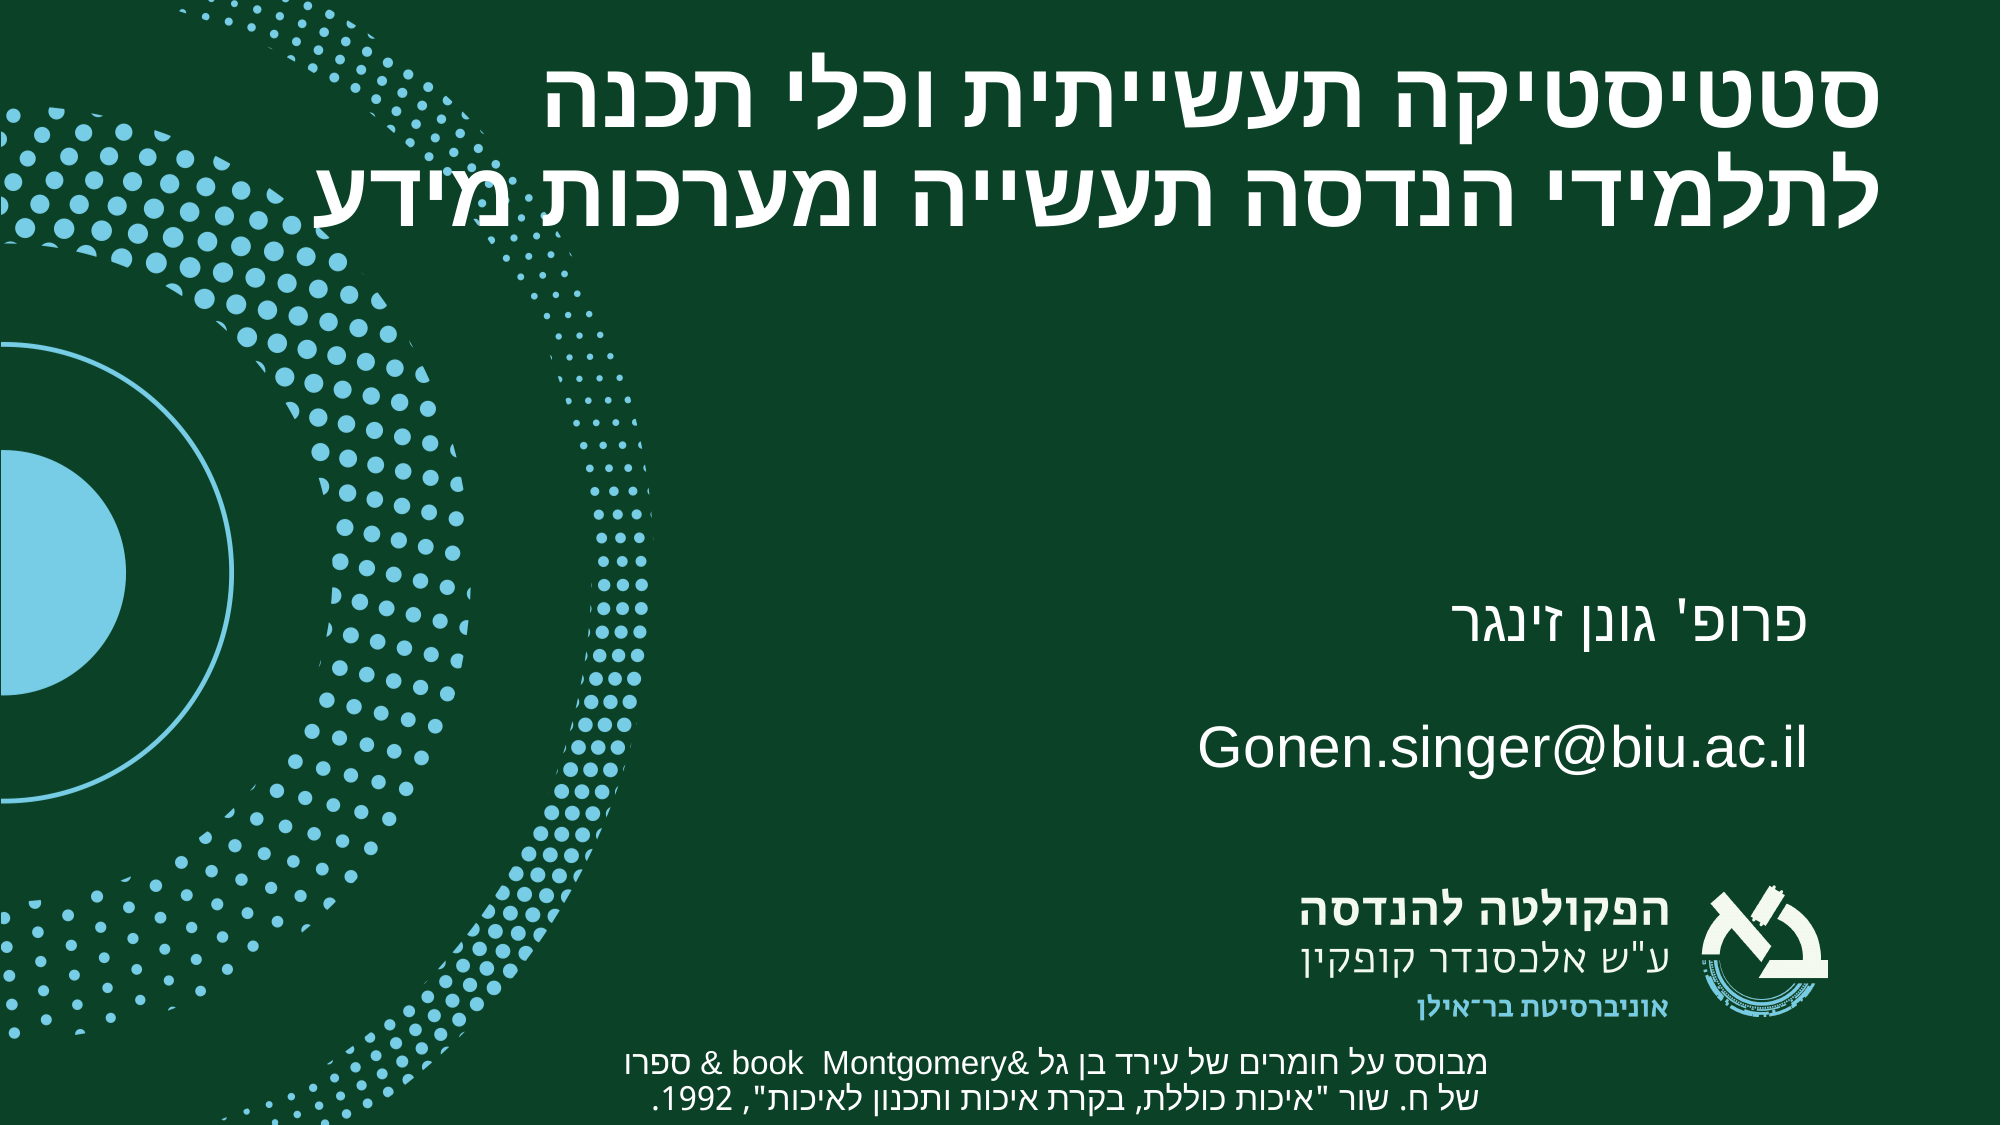

# סטטיסטיקה תעשייתית וכלי תכנה לתלמידי הנדסה תעשייה ומערכות מידע
פרופ' גונן זינגר

Gonen.singer@biu.ac.il
מבוסס על חומרים של עירד בן גל &book  Montgomery & ספרו  של ח. שור "איכות כוללת, בקרת איכות ותכנון לאיכות", 1992.